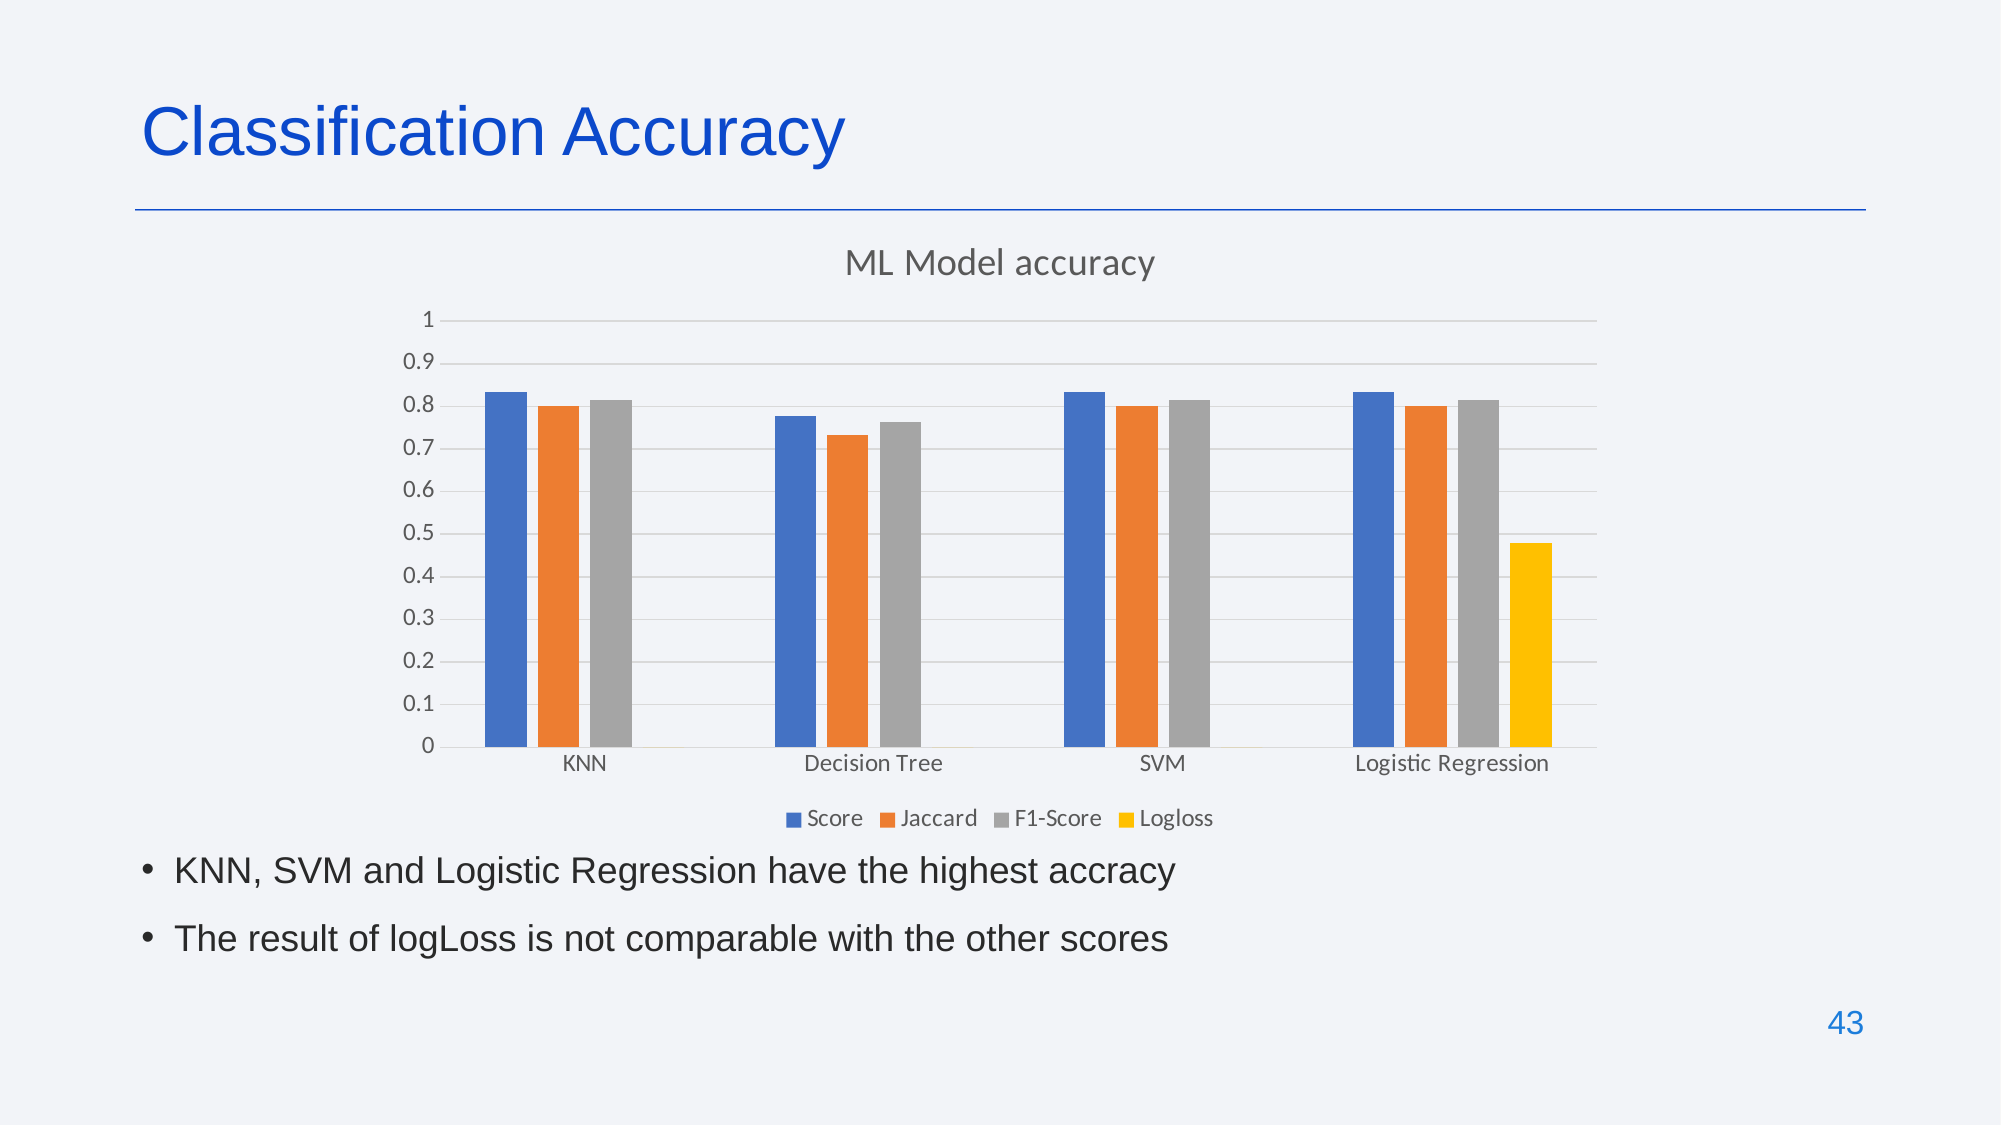

Classification Accuracy

### Chart: ML Model accuracy

| Category | Score | Jaccard | F1-Score | Logloss |
|---|---|---|---|---|
| KNN | 0.8333 | 0.8 | 0.8148 | 0.0 |
| Decision Tree | 0.7777 | 0.7333 | 0.7641 | 0.0 |
| SVM | 0.8333 | 0.8 | 0.8148 | 0.0 |
| Logistic Regression | 0.8333 | 0.8 | 0.8148 | 0.4786 |
KNN, SVM and Logistic Regression have the highest accracy
The result of logLoss is not comparable with the other scores
43